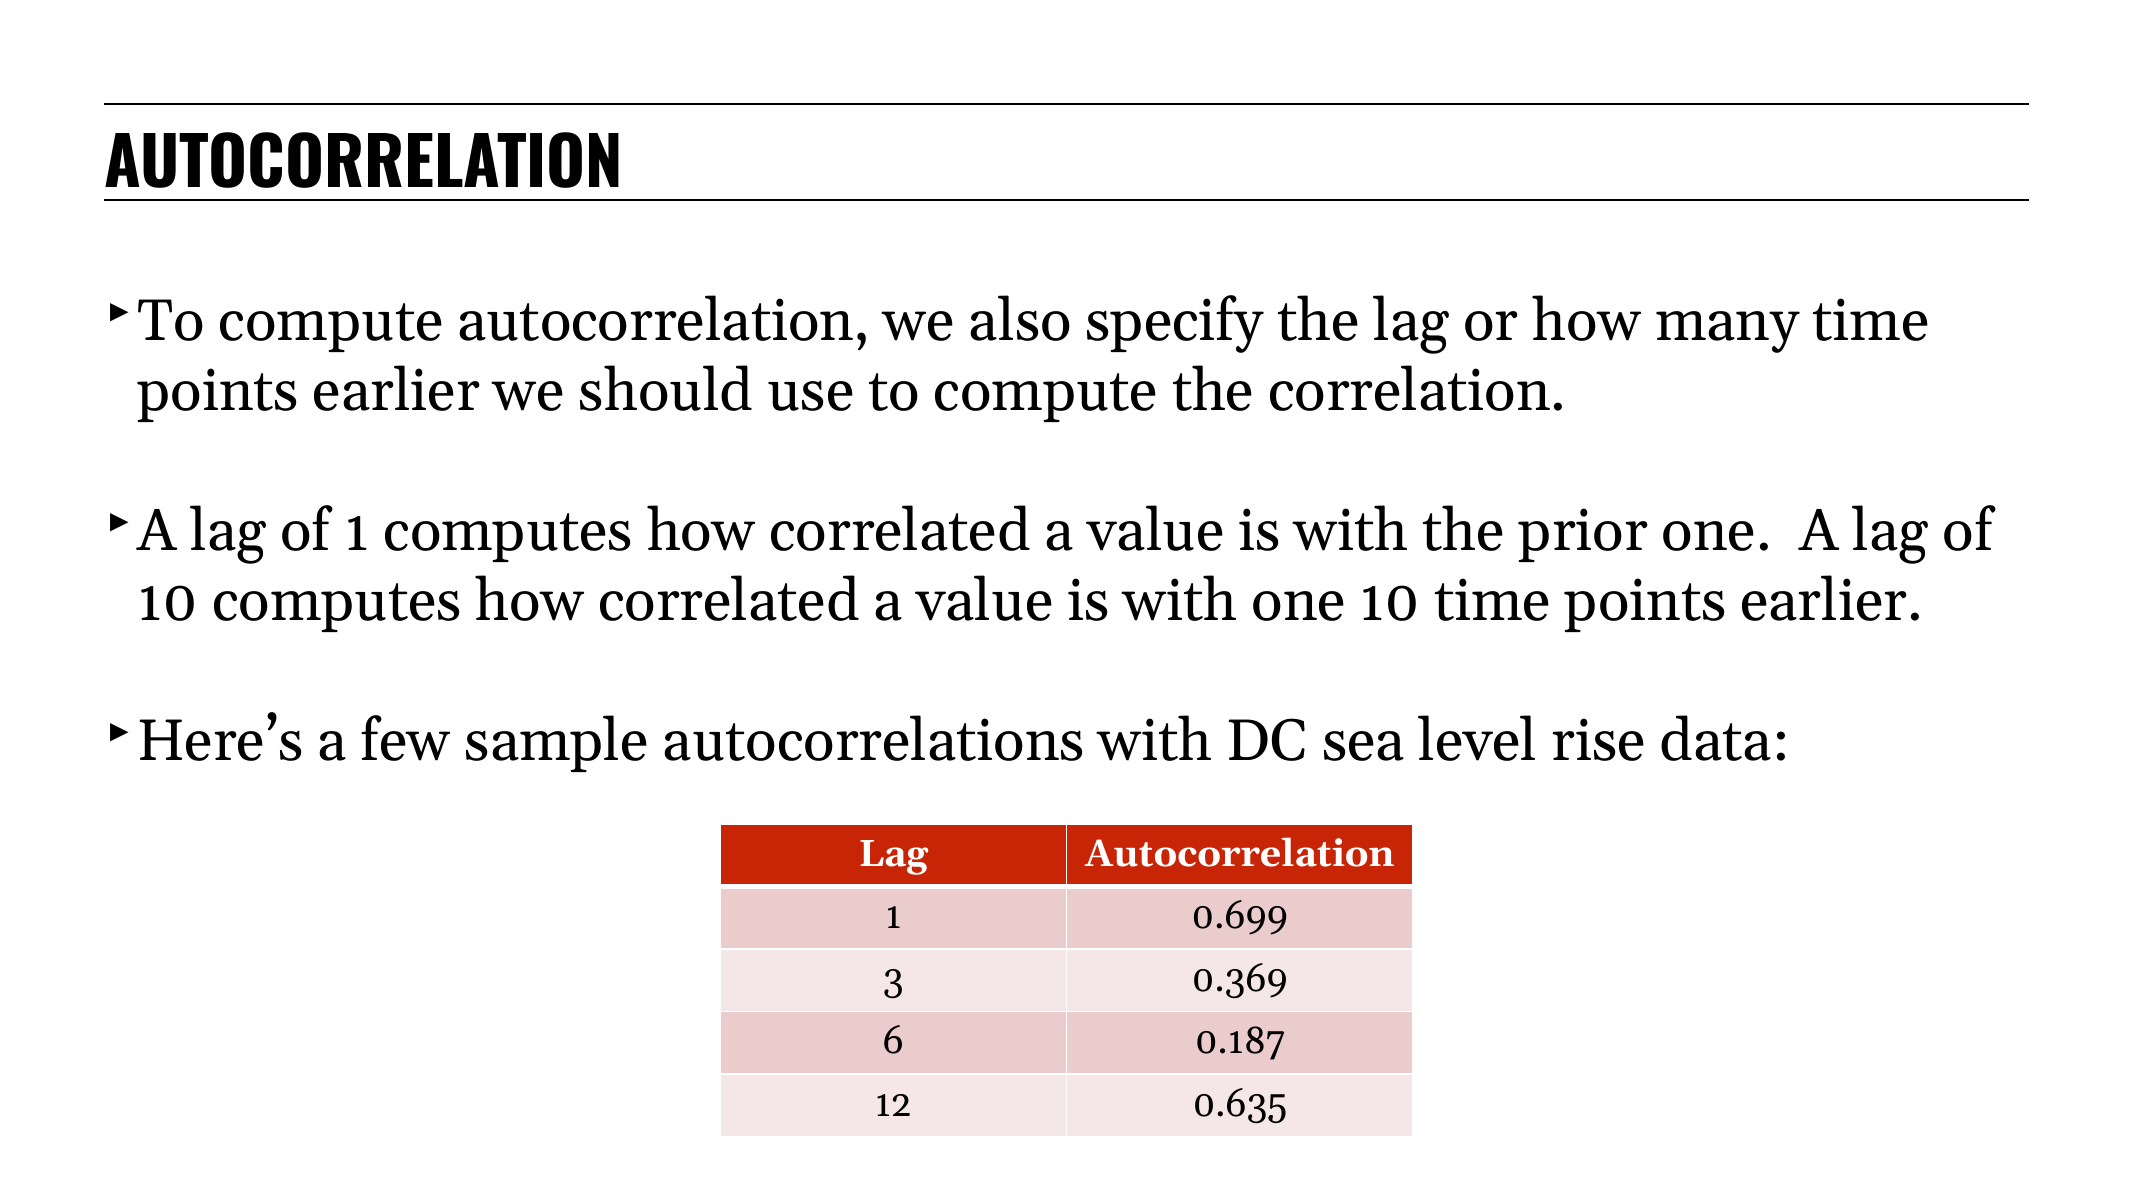

AUTOCORRELATION

To compute autocorrelation, we also specify the lag or how many time points earlier we should use to compute the correlation.

A lag of 1 computes how correlated a value is with the prior one.  A lag of 10 computes how correlated a value is with one 10 time points earlier.

Here’s a few sample autocorrelations with DC sea level rise data:
| Lag | Autocorrelation |
| --- | --- |
| 1 | 0.699 |
| 3 | 0.369 |
| 6 | 0.187 |
| 12 | 0.635 |